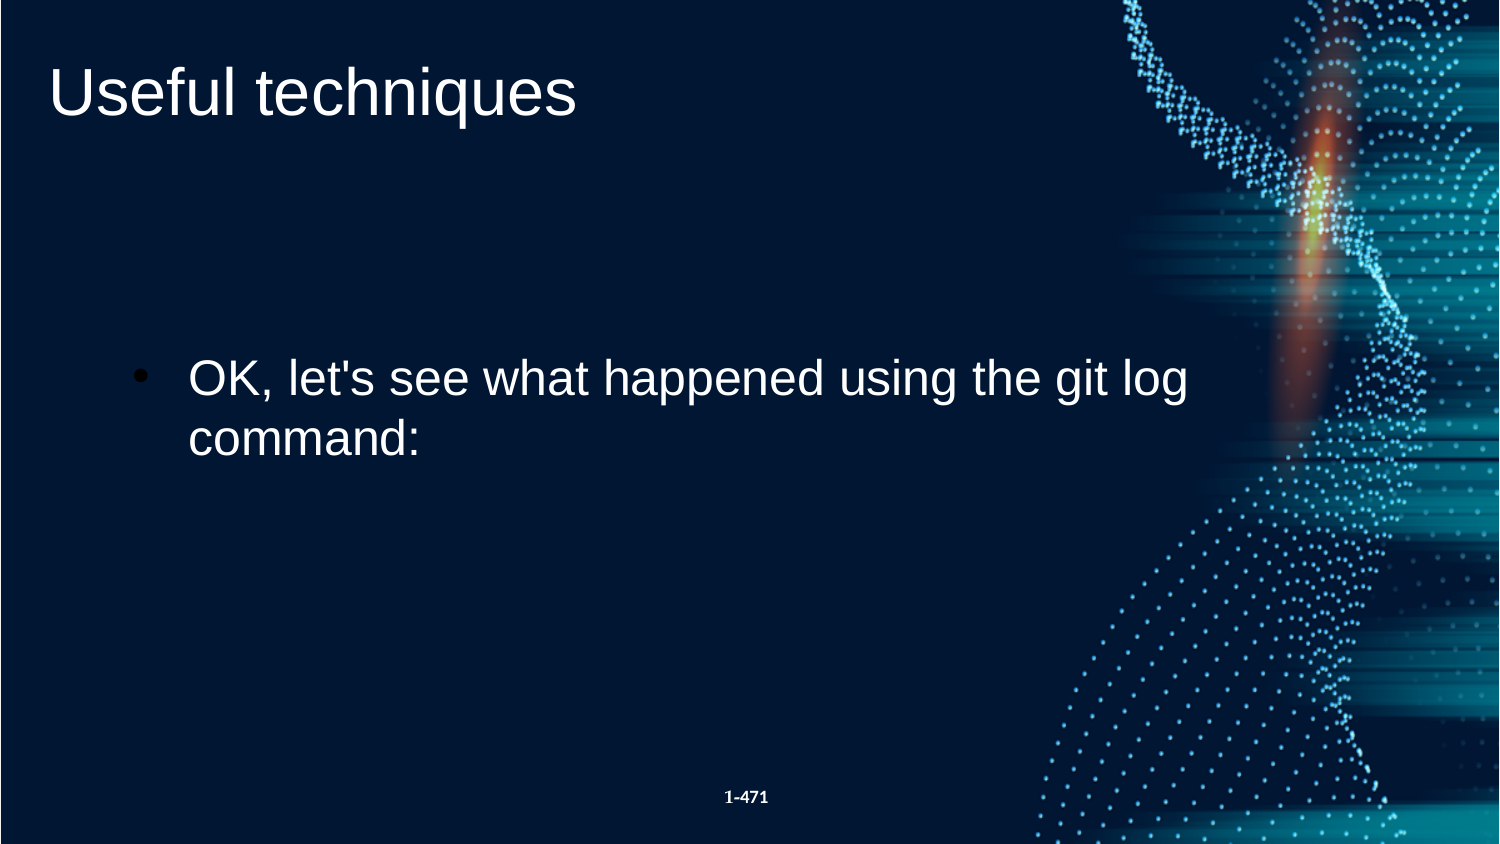

Useful techniques

OK, let's see what happened using the git log command:

1-471